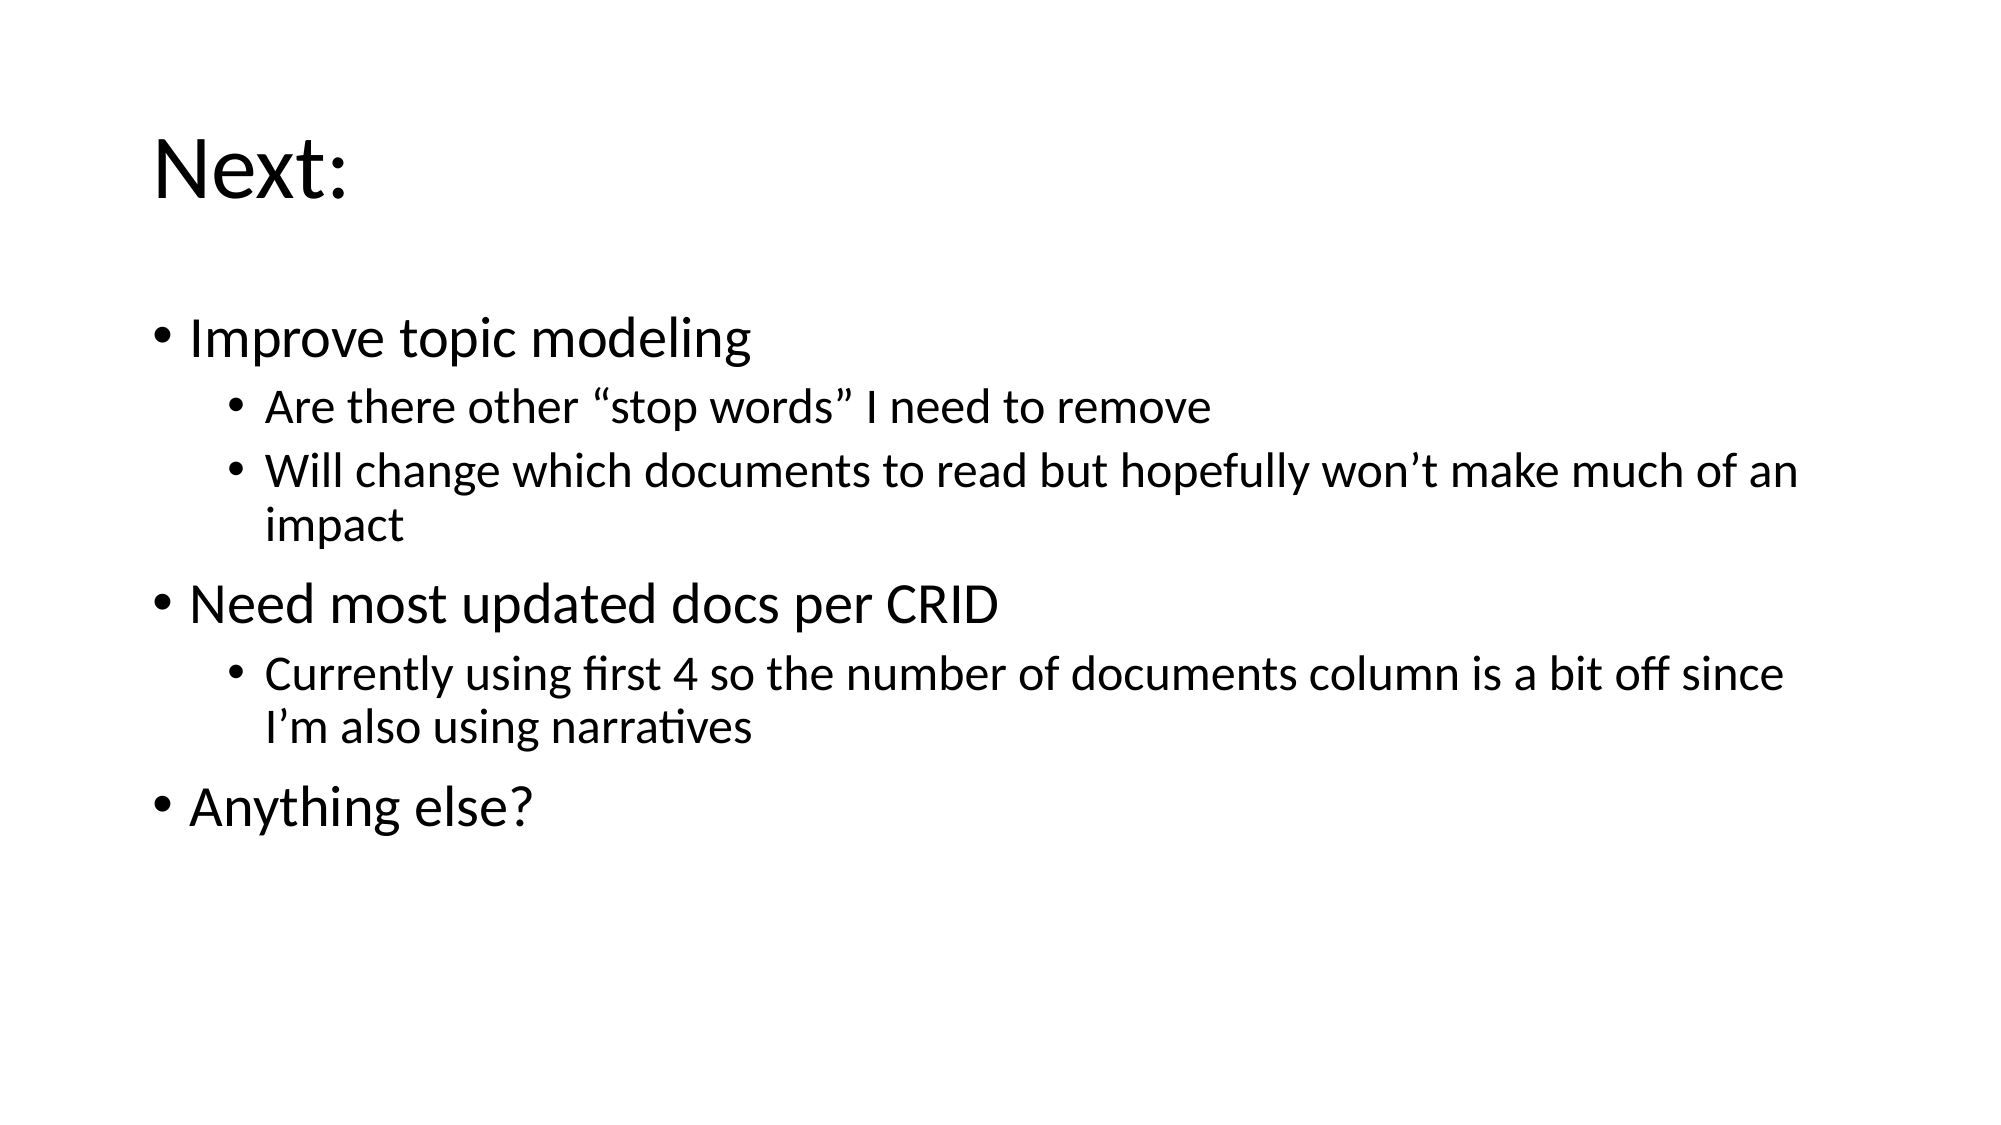

# Next:
Improve topic modeling
Are there other “stop words” I need to remove
Will change which documents to read but hopefully won’t make much of an impact
Need most updated docs per CRID
Currently using first 4 so the number of documents column is a bit off since I’m also using narratives
Anything else?